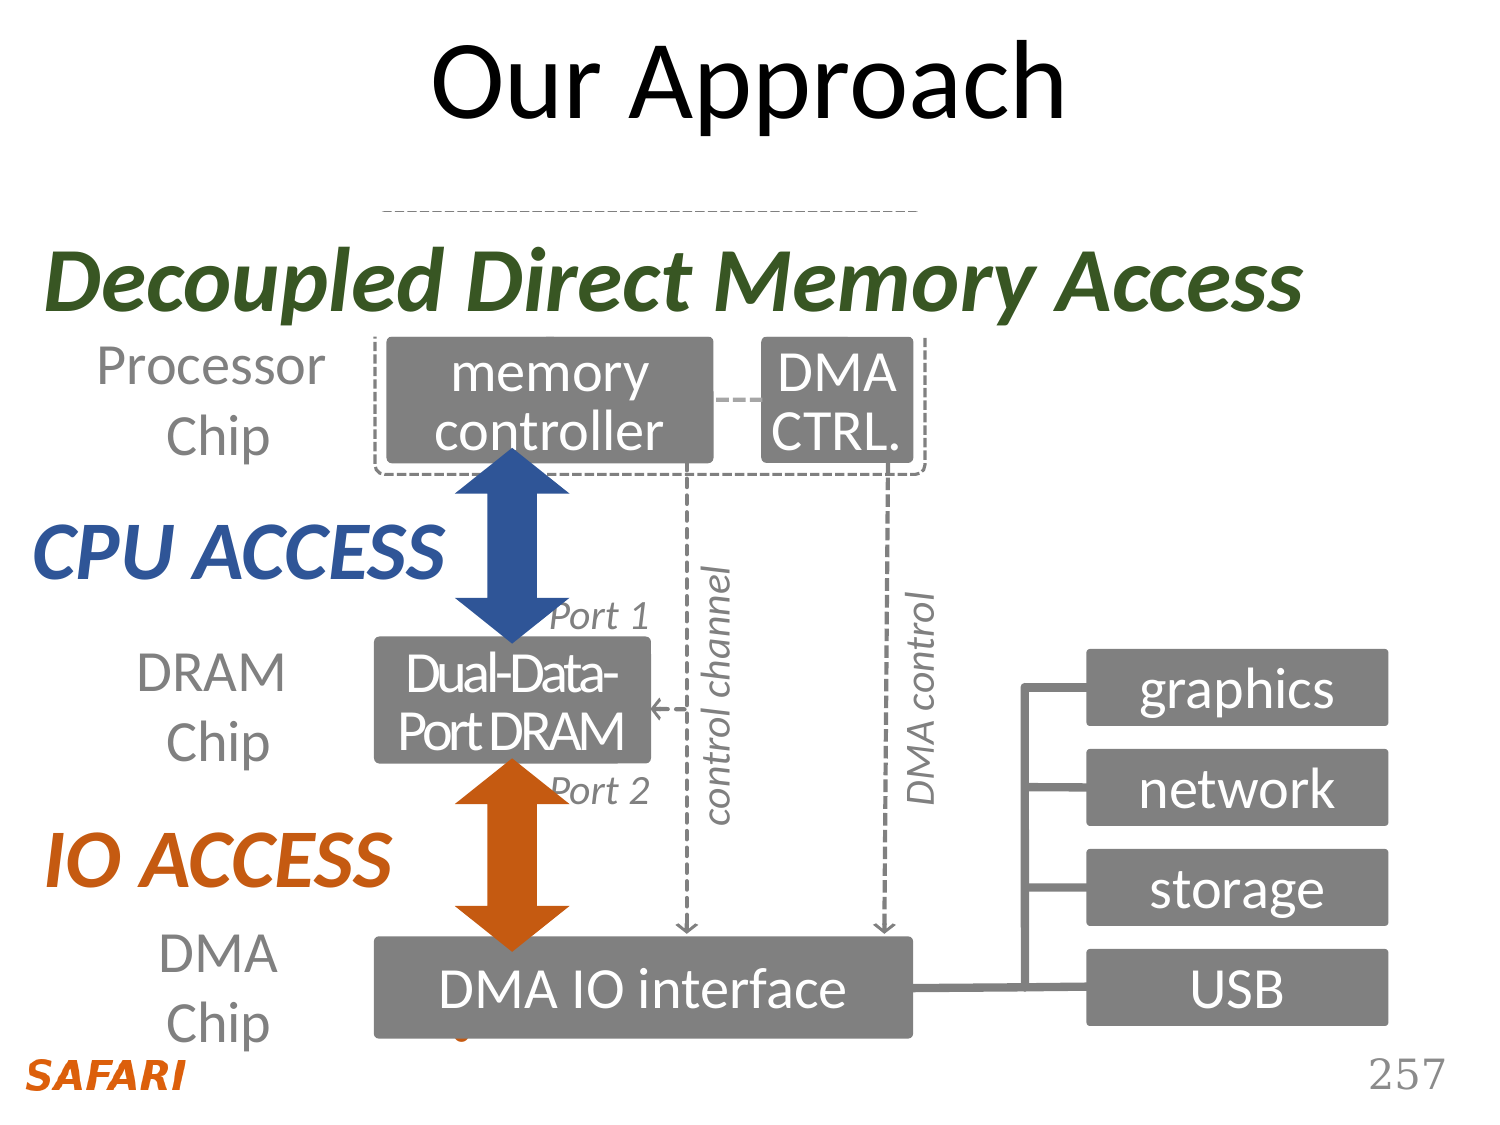

Our Approach
Decoupled Direct Memory Access

CPU
Processor
Chip
memory controller
DMA
CTRL.
Port 1
DRAM
Chip
Dual-Data-
Port DRAM
graphics
control channel
DMA control
network
Port 2
storage
DMA
Chip
DMA IO interface
USB

CPU ACCESS

IO ACCESS
?